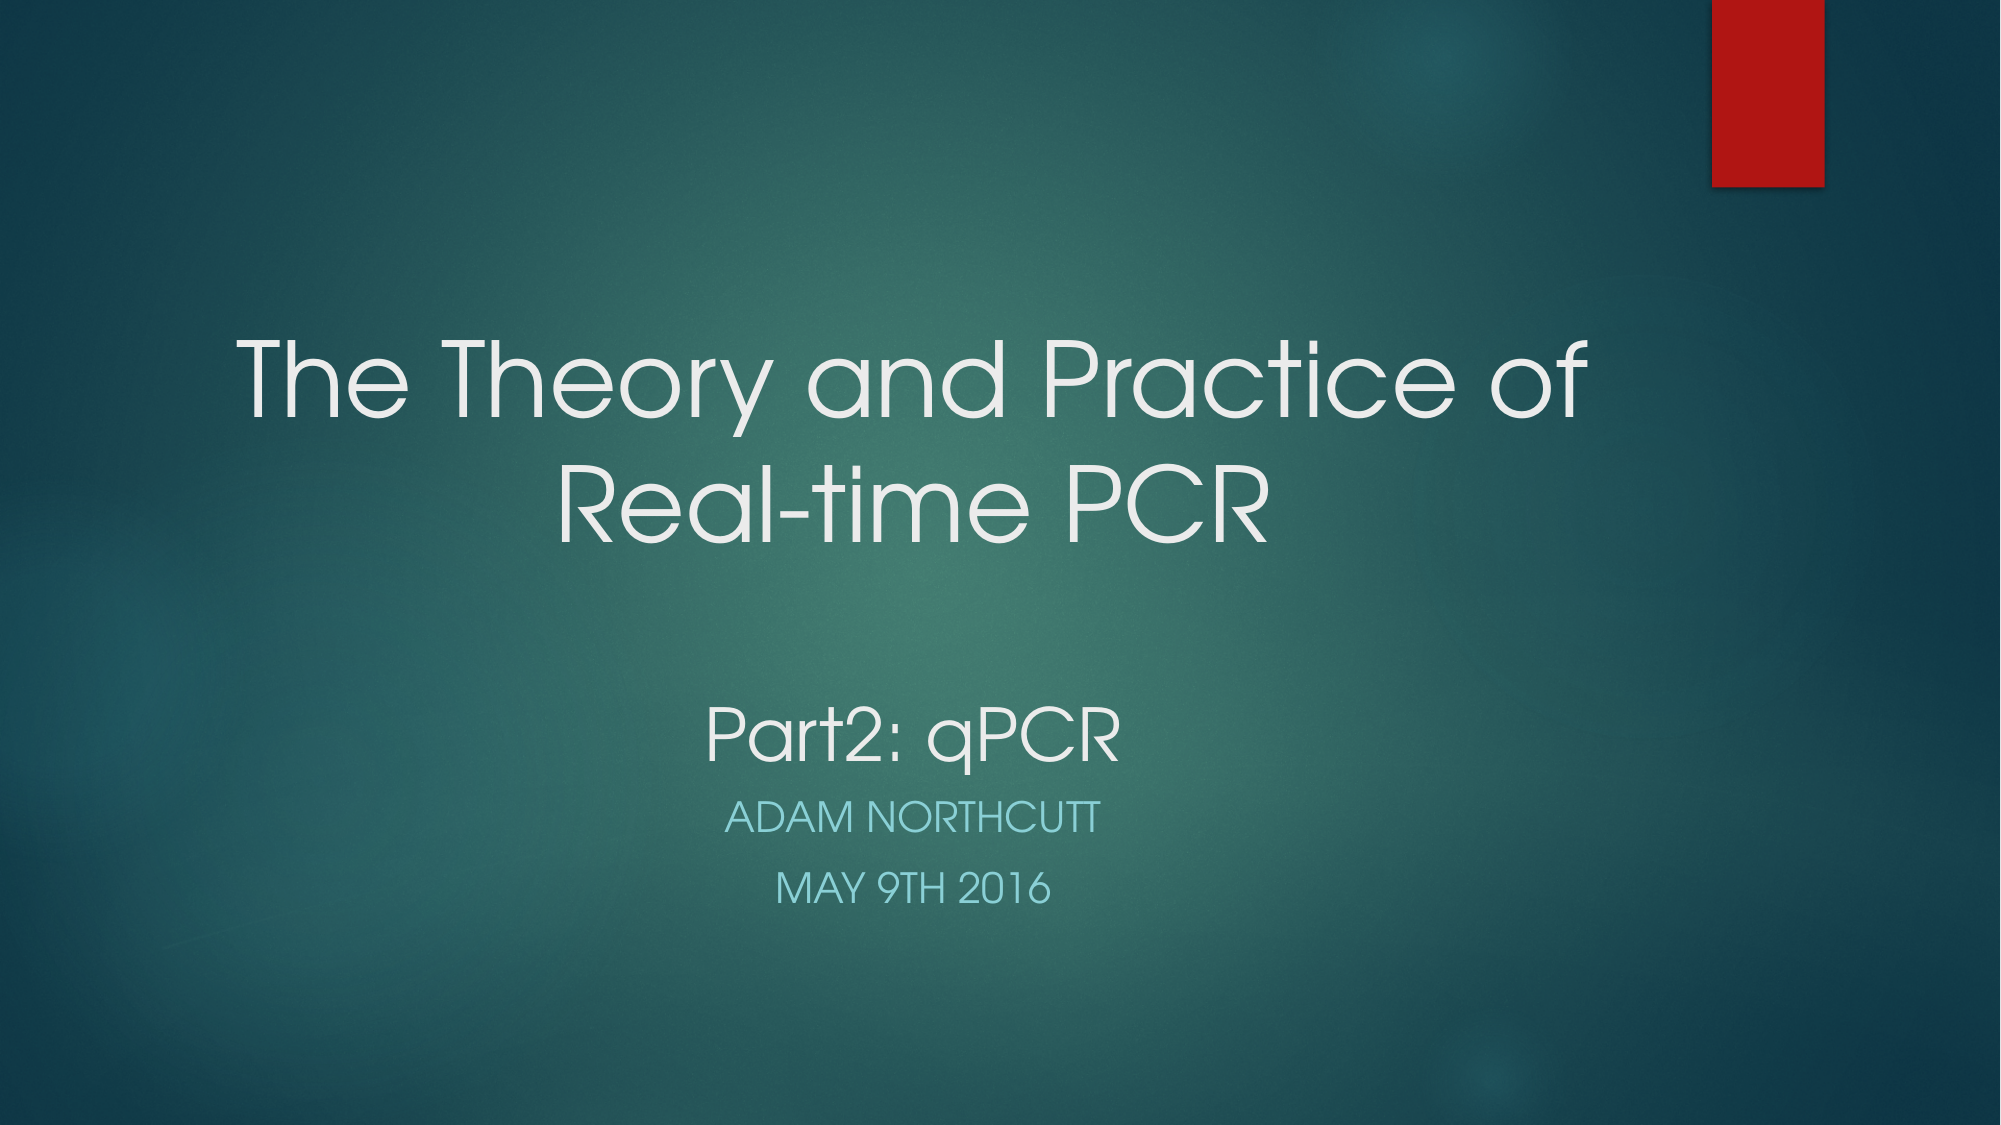

# The Theory and Practice of Real-time PCR Part2: qPCR
Adam Northcutt
May 9th 2016